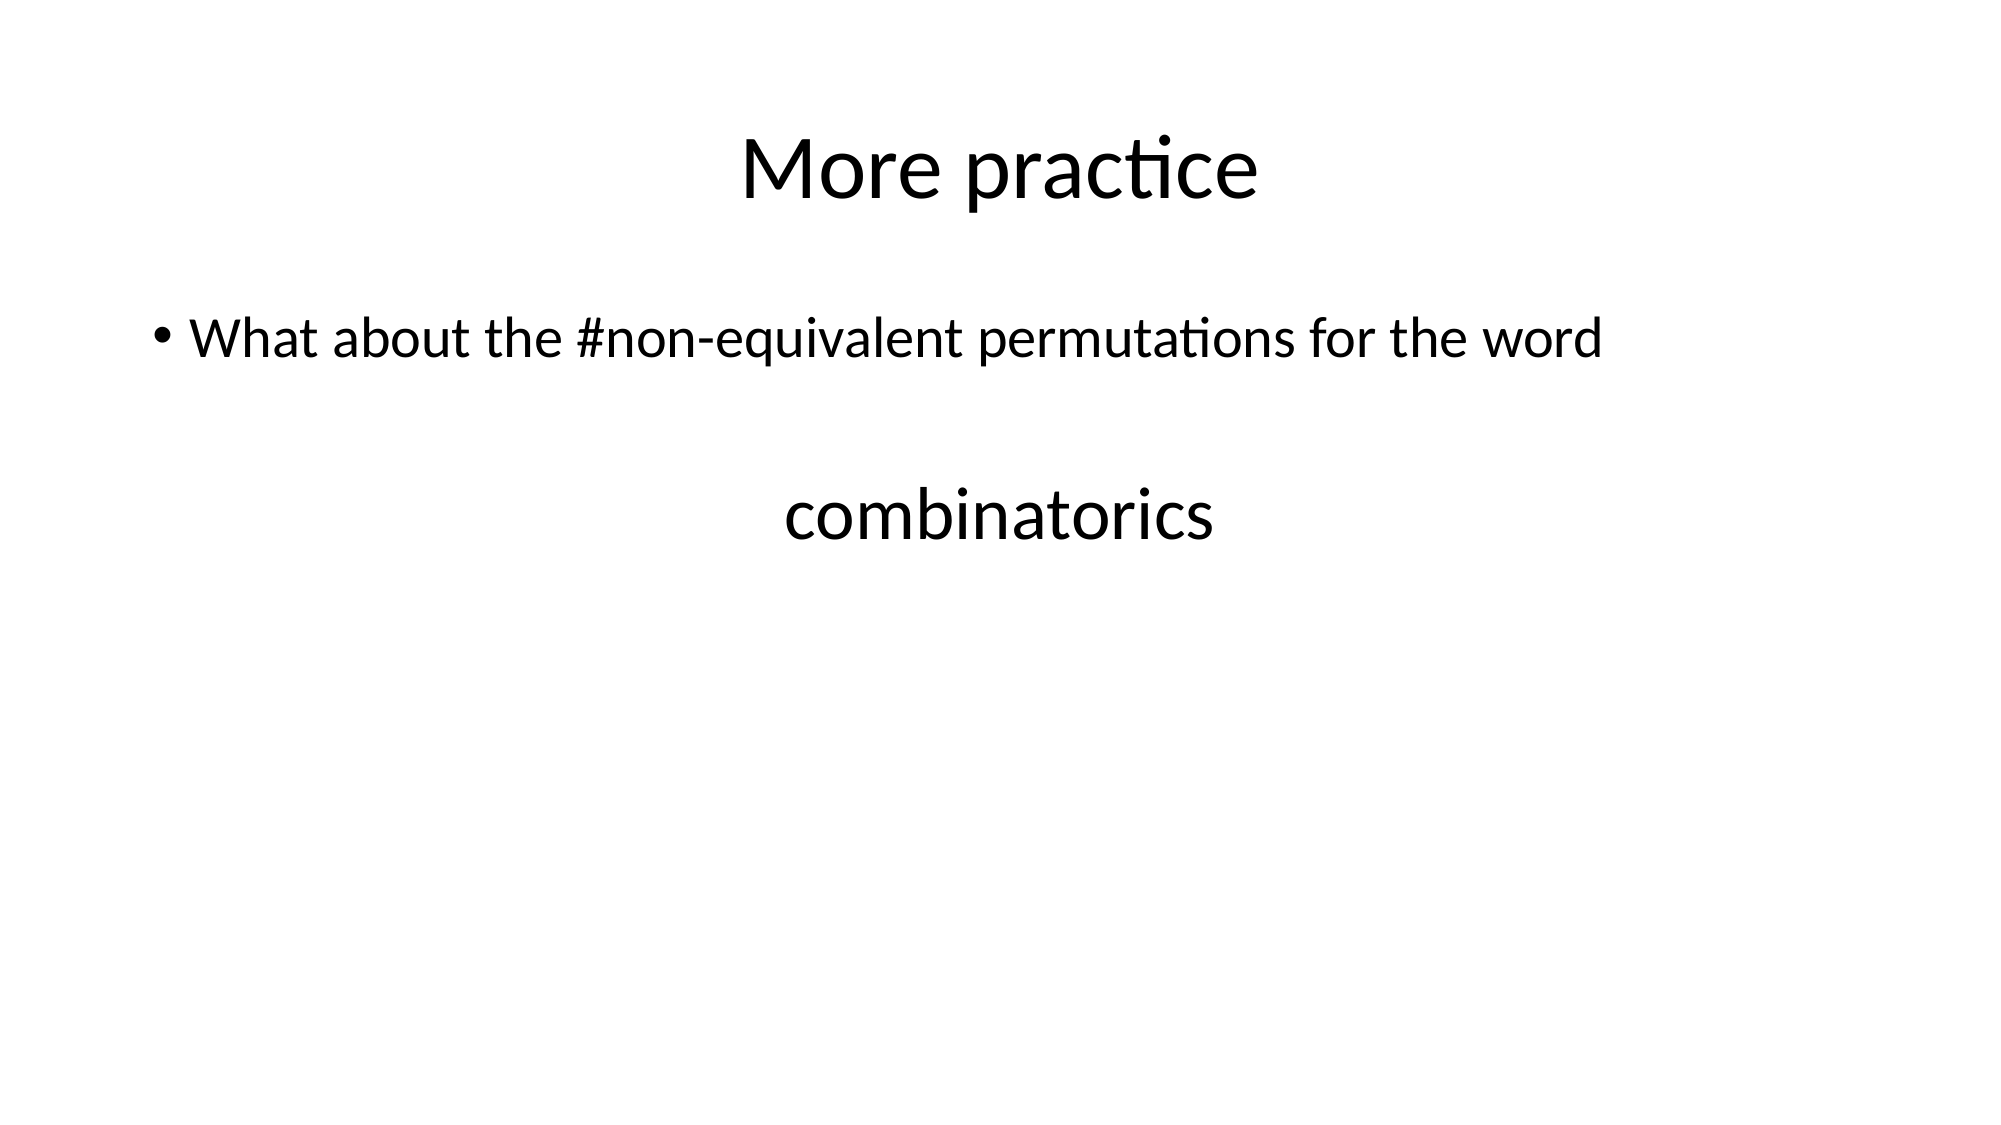

# More practice
What about the #non-equivalent permutations for the word

combinatorics